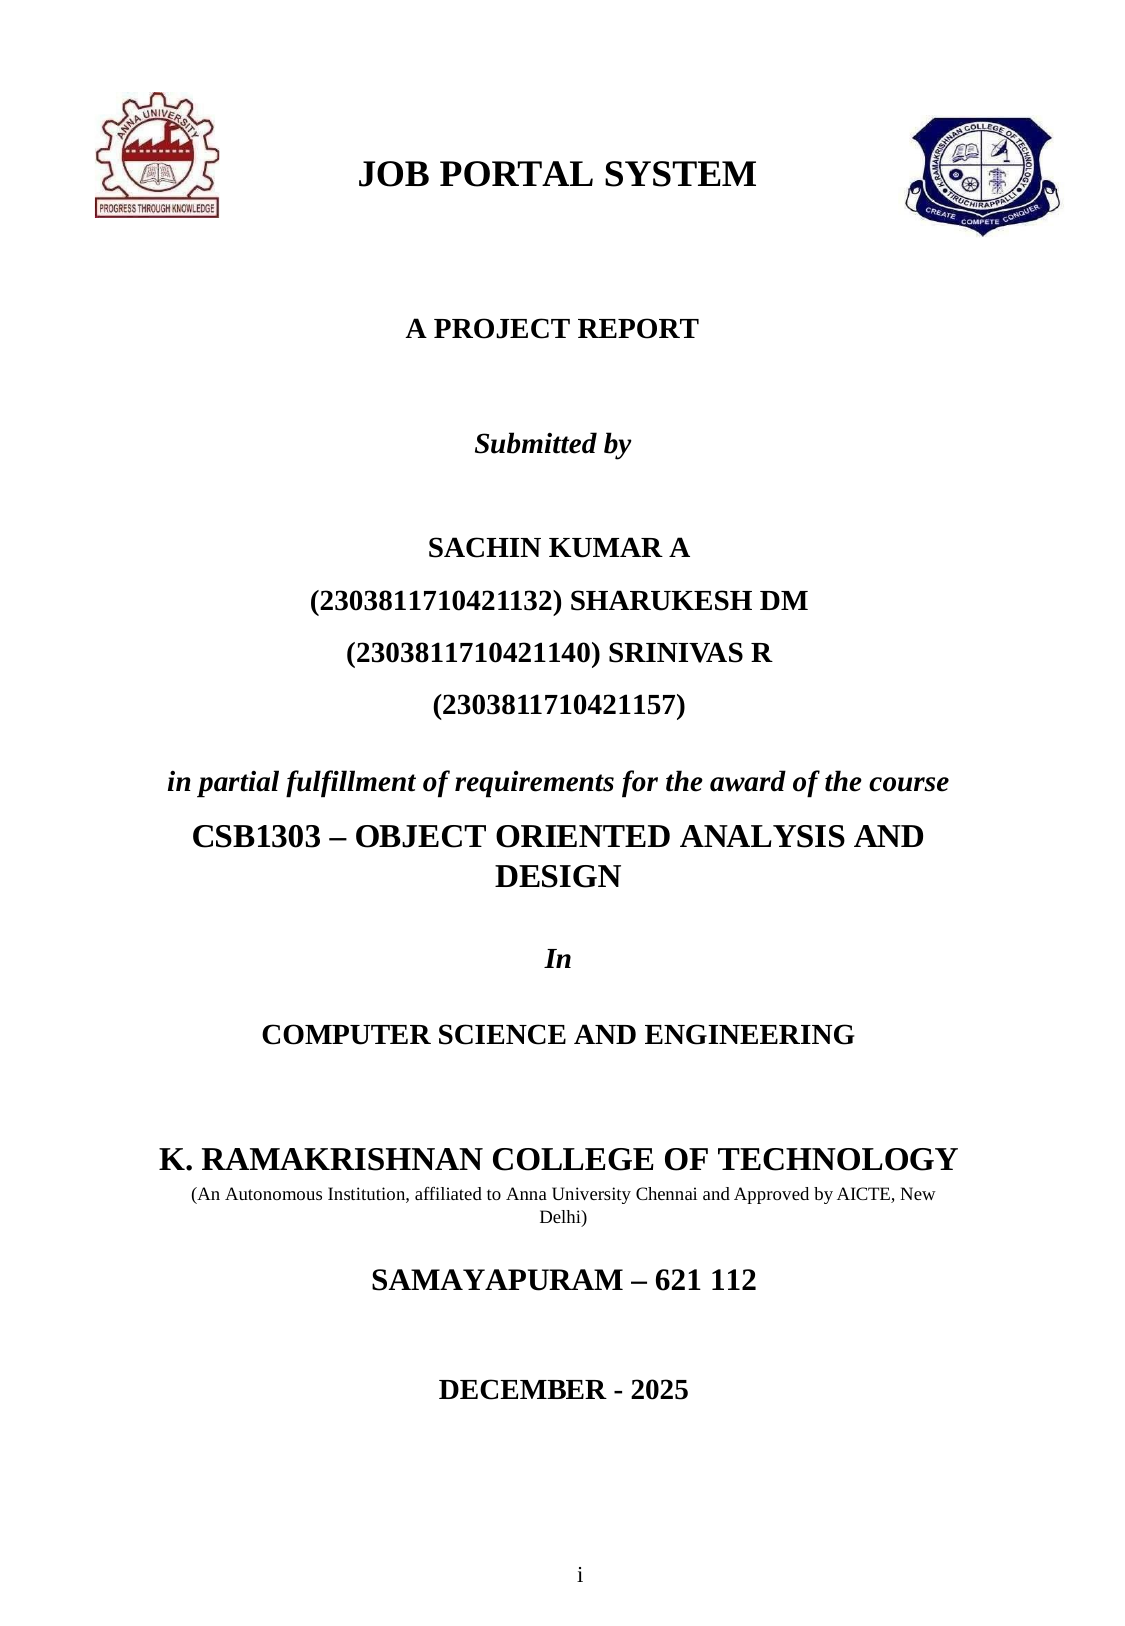

JOB PORTAL SYSTEM
A PROJECT REPORT

Submitted by

SACHIN KUMAR A (2303811710421132) SHARUKESH DM (2303811710421140) SRINIVAS R (2303811710421157)
in partial fulfillment of requirements for the award of the course
CSB1303 – OBJECT ORIENTED ANALYSIS AND DESIGN

In

COMPUTER SCIENCE AND ENGINEERING
K. RAMAKRISHNAN COLLEGE OF TECHNOLOGY
(An Autonomous Institution, affiliated to Anna University Chennai and Approved by AICTE, New Delhi)

SAMAYAPURAM – 621 112

DECEMBER - 2025
i